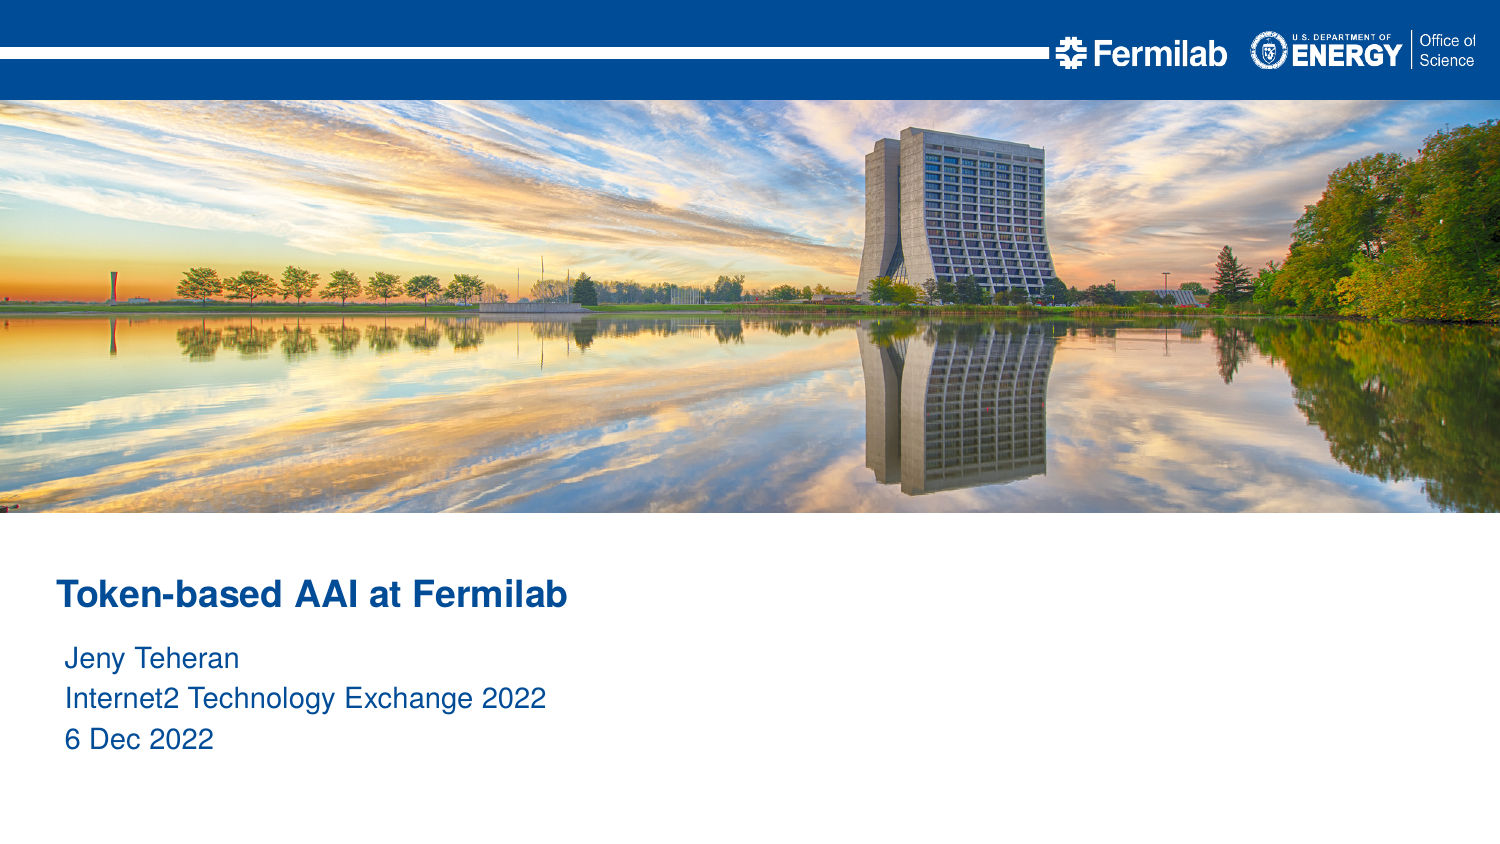

Token-based AAI at Fermilab
Jeny Teheran
Internet2 Technology Exchange 2022
6 Dec 2022